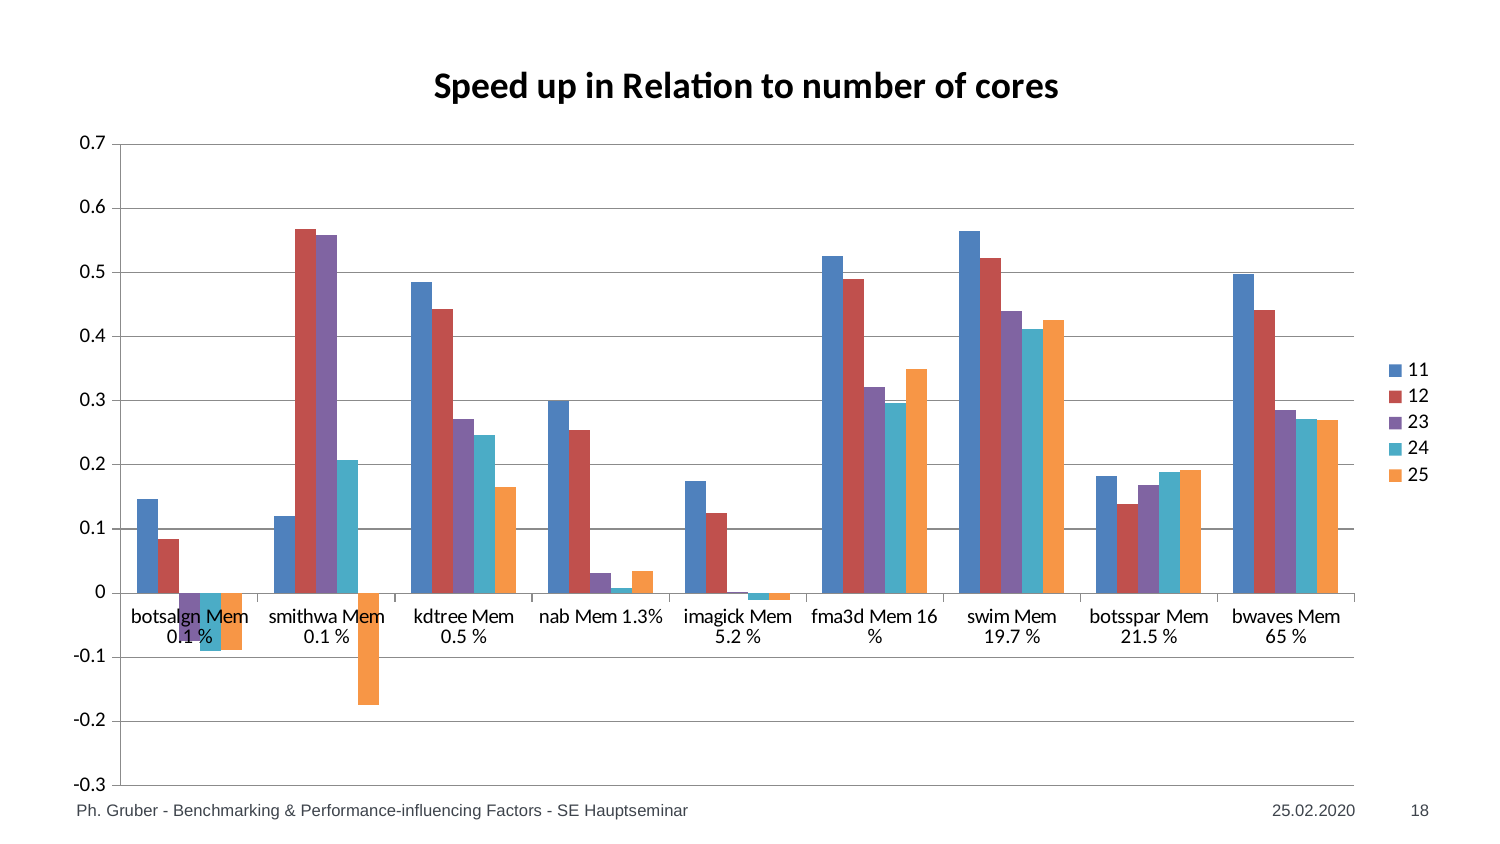

### Chart: Speed up in Relation to number of cores

| Category | 11 | 12 | 23 | 24 | 25 |
|---|---|---|---|---|---|
| botsalgn Mem 0.1 % | 0.14715074865532785 | 0.08489315239432227 | -0.07508704416345968 | -0.09006874767744333 | -0.08946146703806868 |
| smithwa Mem 0.1 % | 0.11985907391429385 | 0.567211144109744 | 0.5584054834054835 | 0.20800983436853004 | -0.1752112135176651 |
| kdtree Mem 0.5 % | 0.48516201475777987 | 0.44395356895356897 | 0.27222222222222225 | 0.24659624413145542 | 0.16549661986479458 |
| nab Mem 1.3% | 0.2999575731862537 | 0.25373134328358216 | 0.031121550205519655 | 0.0072202166064981865 | 0.03452311293153887 |
| imagick Mem 5.2 % | 0.17478211443728686 | 0.12434660233212702 | 0.0019477543538037878 | -0.011025998142989879 | -0.010556844547563893 |
| fma3d Mem 16 % | 0.5260857304004511 | 0.49057232933187833 | 0.3221603743142949 | 0.2959192223898106 | 0.349248760842627 |
| swim Mem 19.7 % | 0.5654014199890771 | 0.5220720720720722 | 0.439415287072913 | 0.4116451016635859 | 0.4262797404470079 |
| botsspar Mem 21.5 % | 0.1821105702364395 | 0.13868546320029296 | 0.1685224460940261 | 0.18859951707485345 | 0.19166666666666676 |
| bwaves Mem 65 % | 0.4981891348088531 | 0.4411413205855991 | 0.2860687022900764 | 0.27118644067796616 | 0.2704758190327613 |
Ph. Gruber - Benchmarking & Performance-influencing Factors - SE Hauptseminar
25.02.2020
18